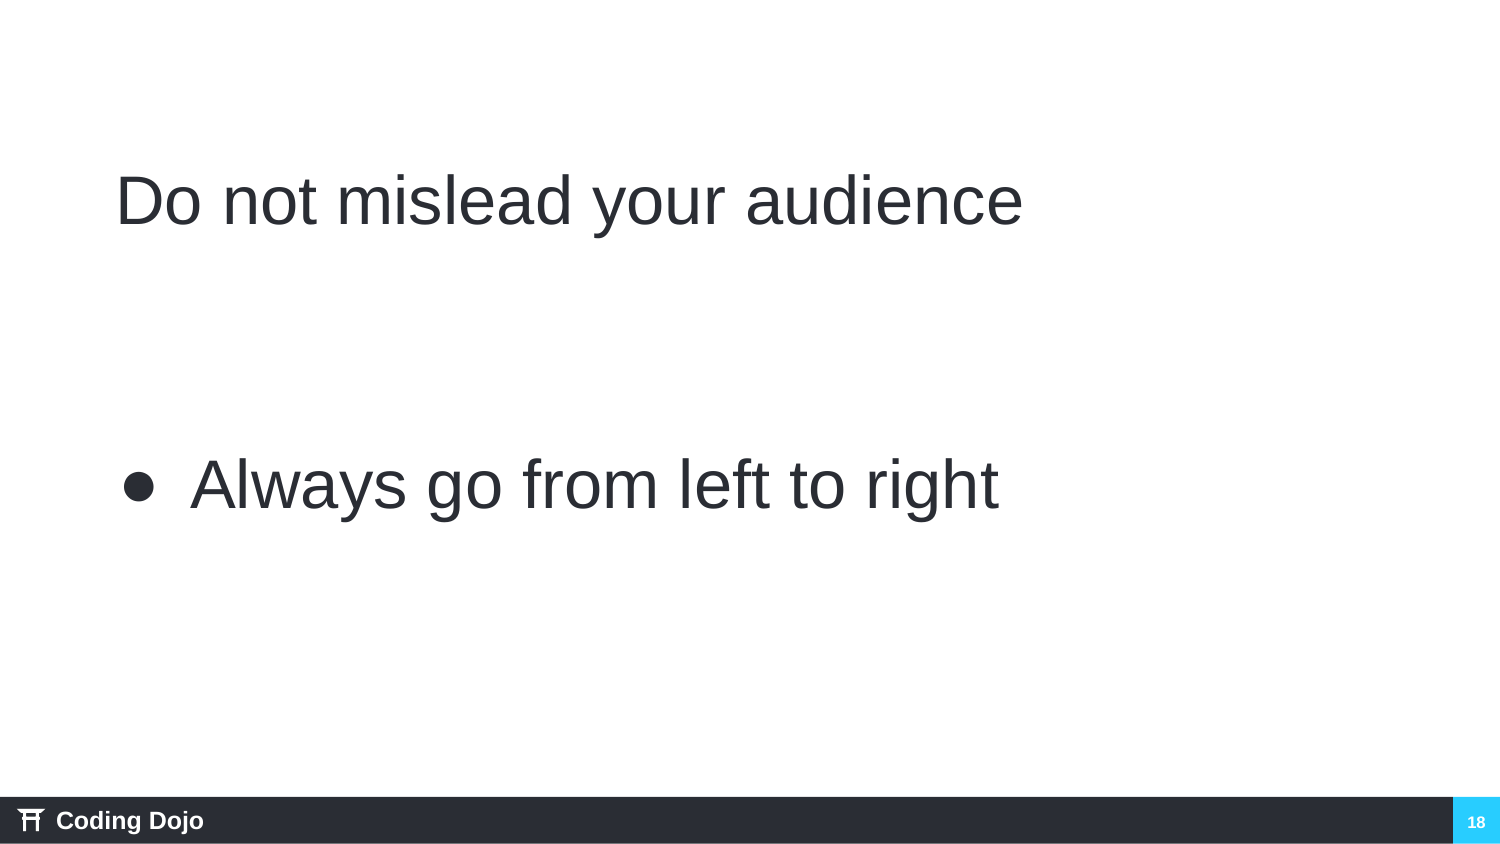

Do not mislead your audience
Always go from left to right